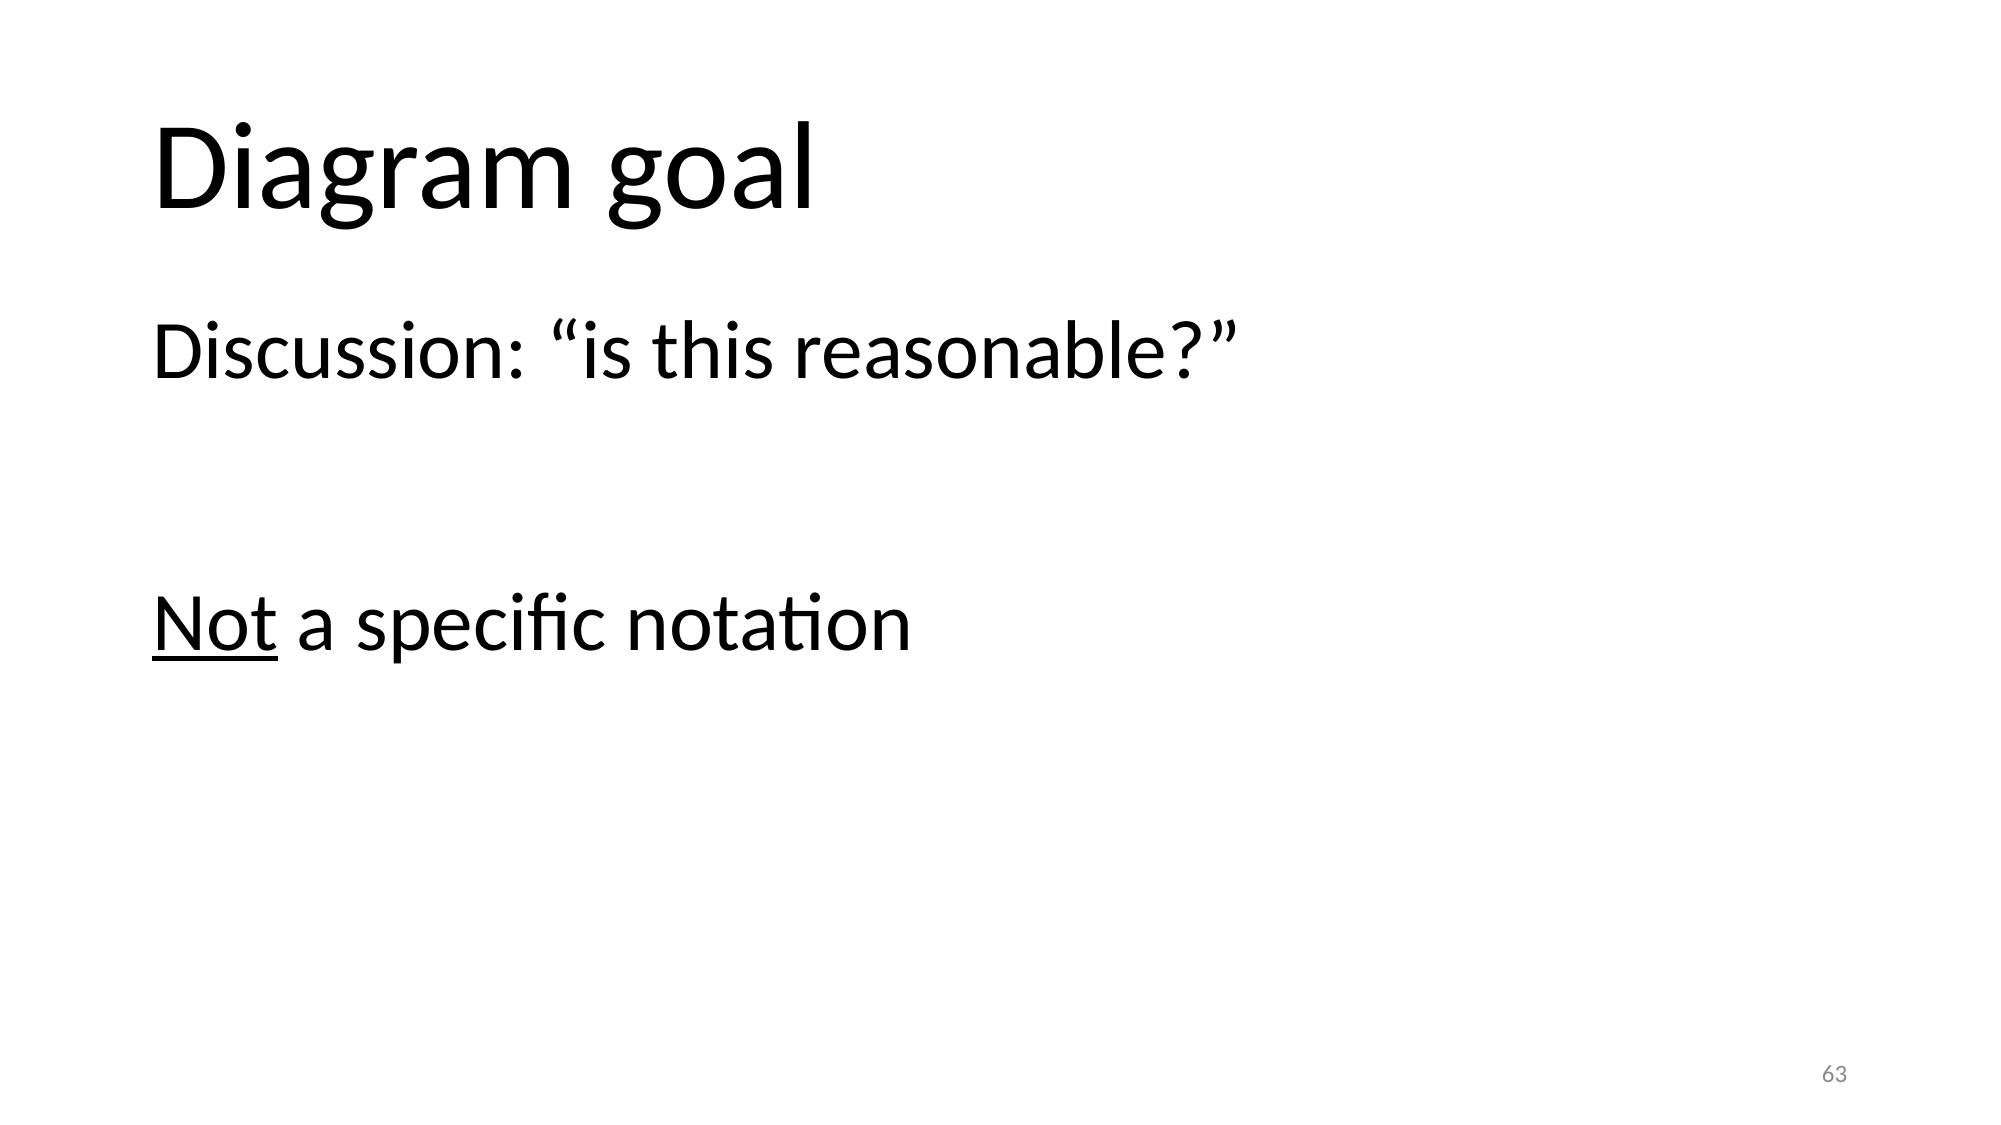

# Diagram goal
Discussion: “is this reasonable?”

Not a specific notation
63